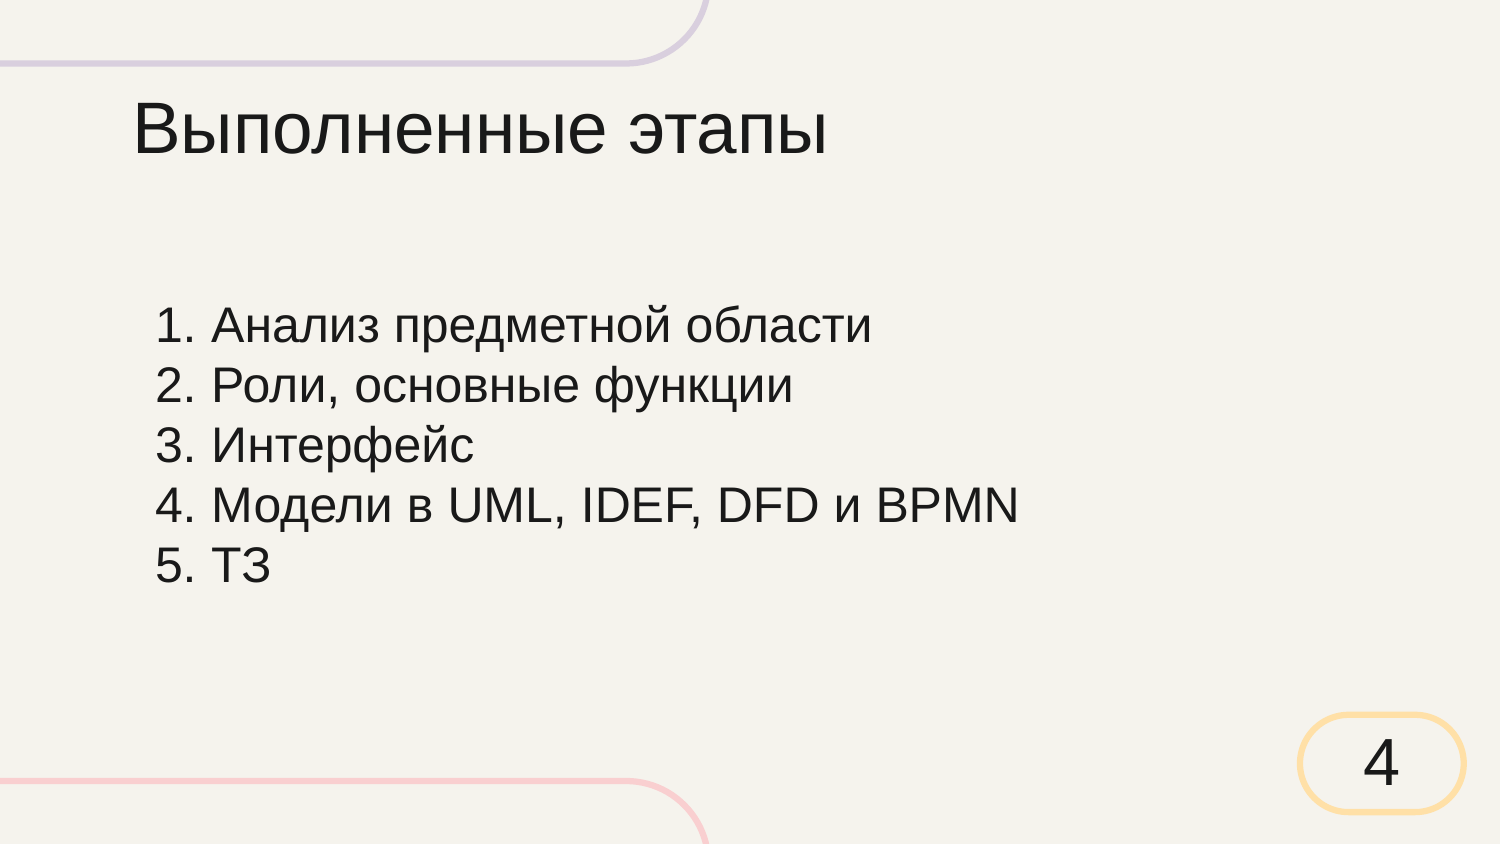

# Выполненные этапы
Анализ предметной области
Роли, основные функции
Интерфейс
Модели в UML, IDEF, DFD и BPMN
ТЗ
4